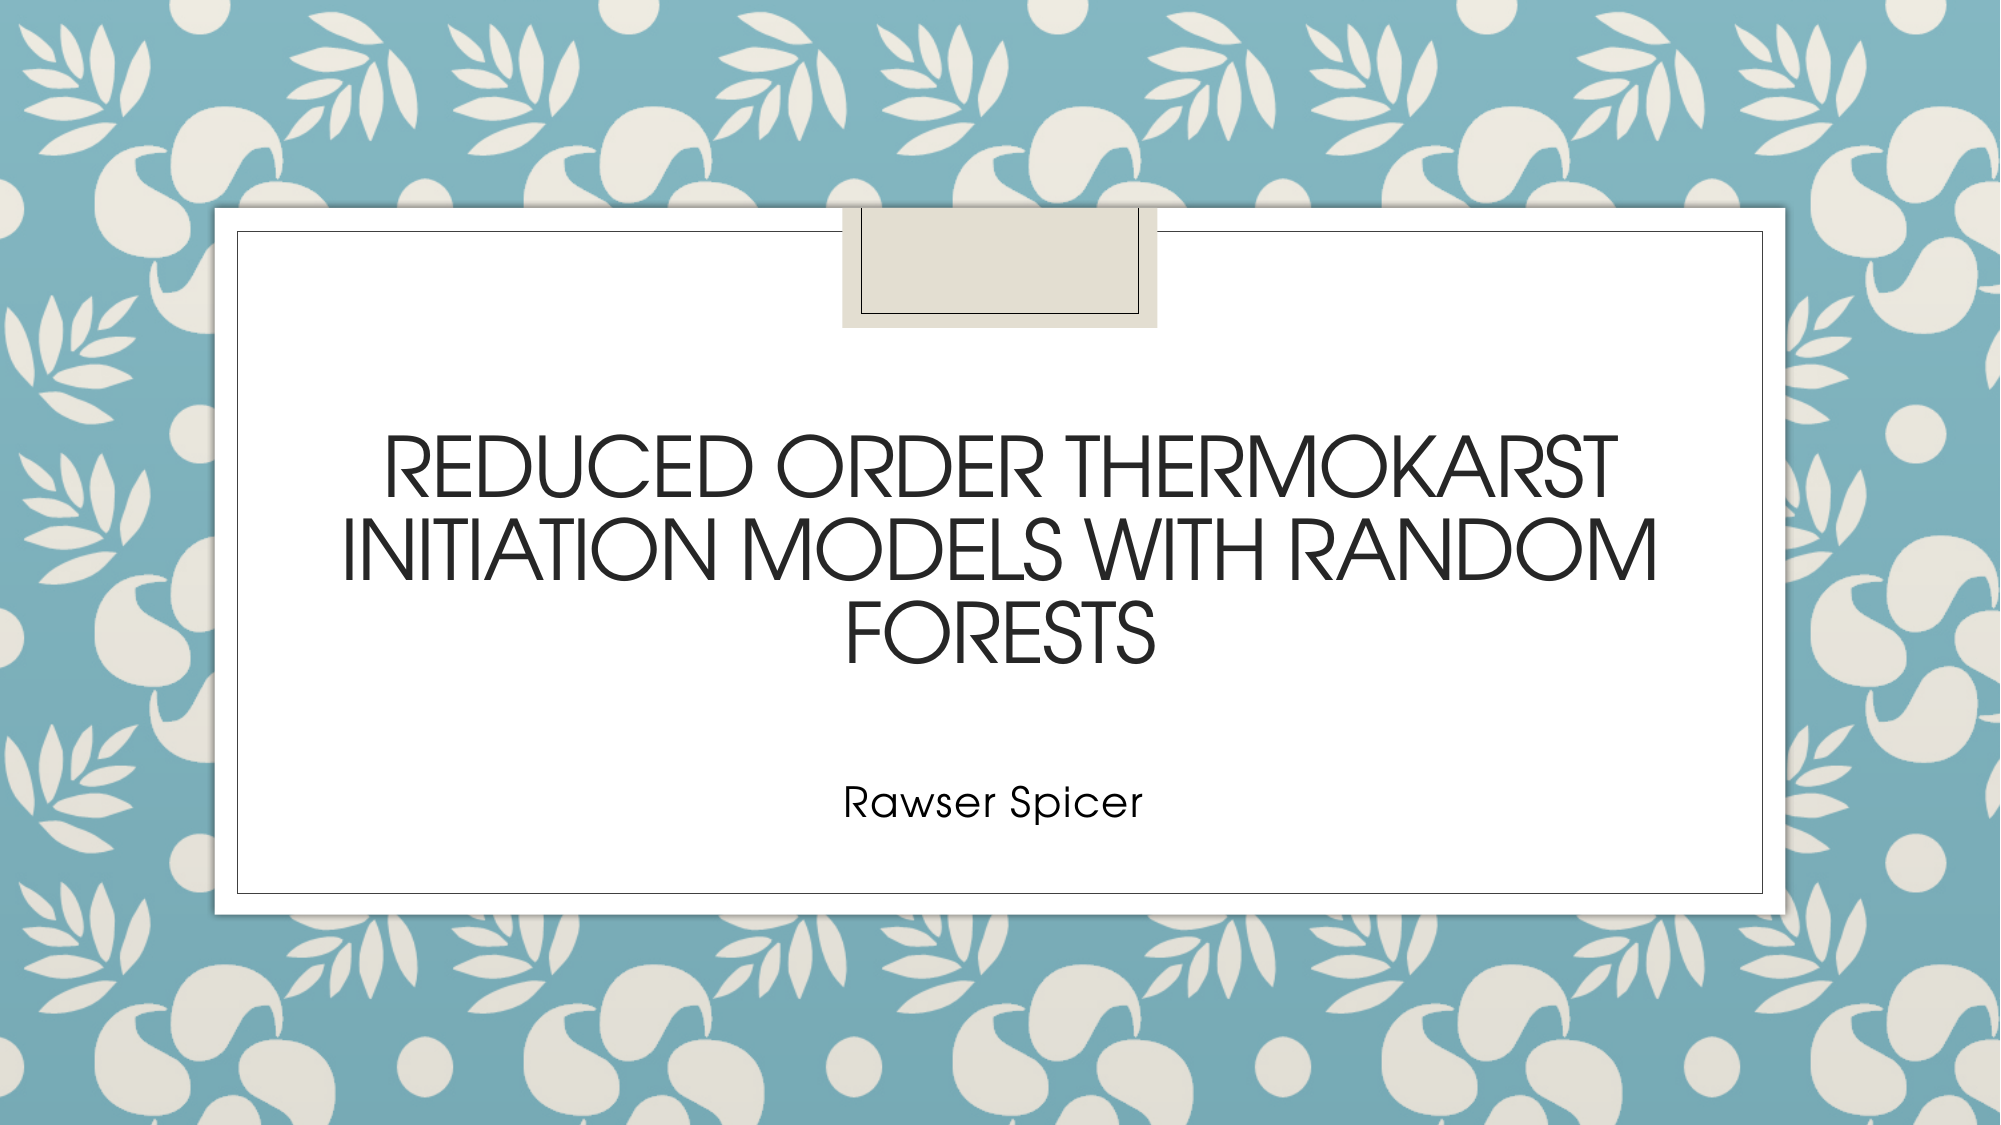

# Reduced Order Thermokarst Initiation Models With Random Forests
Rawser Spicer